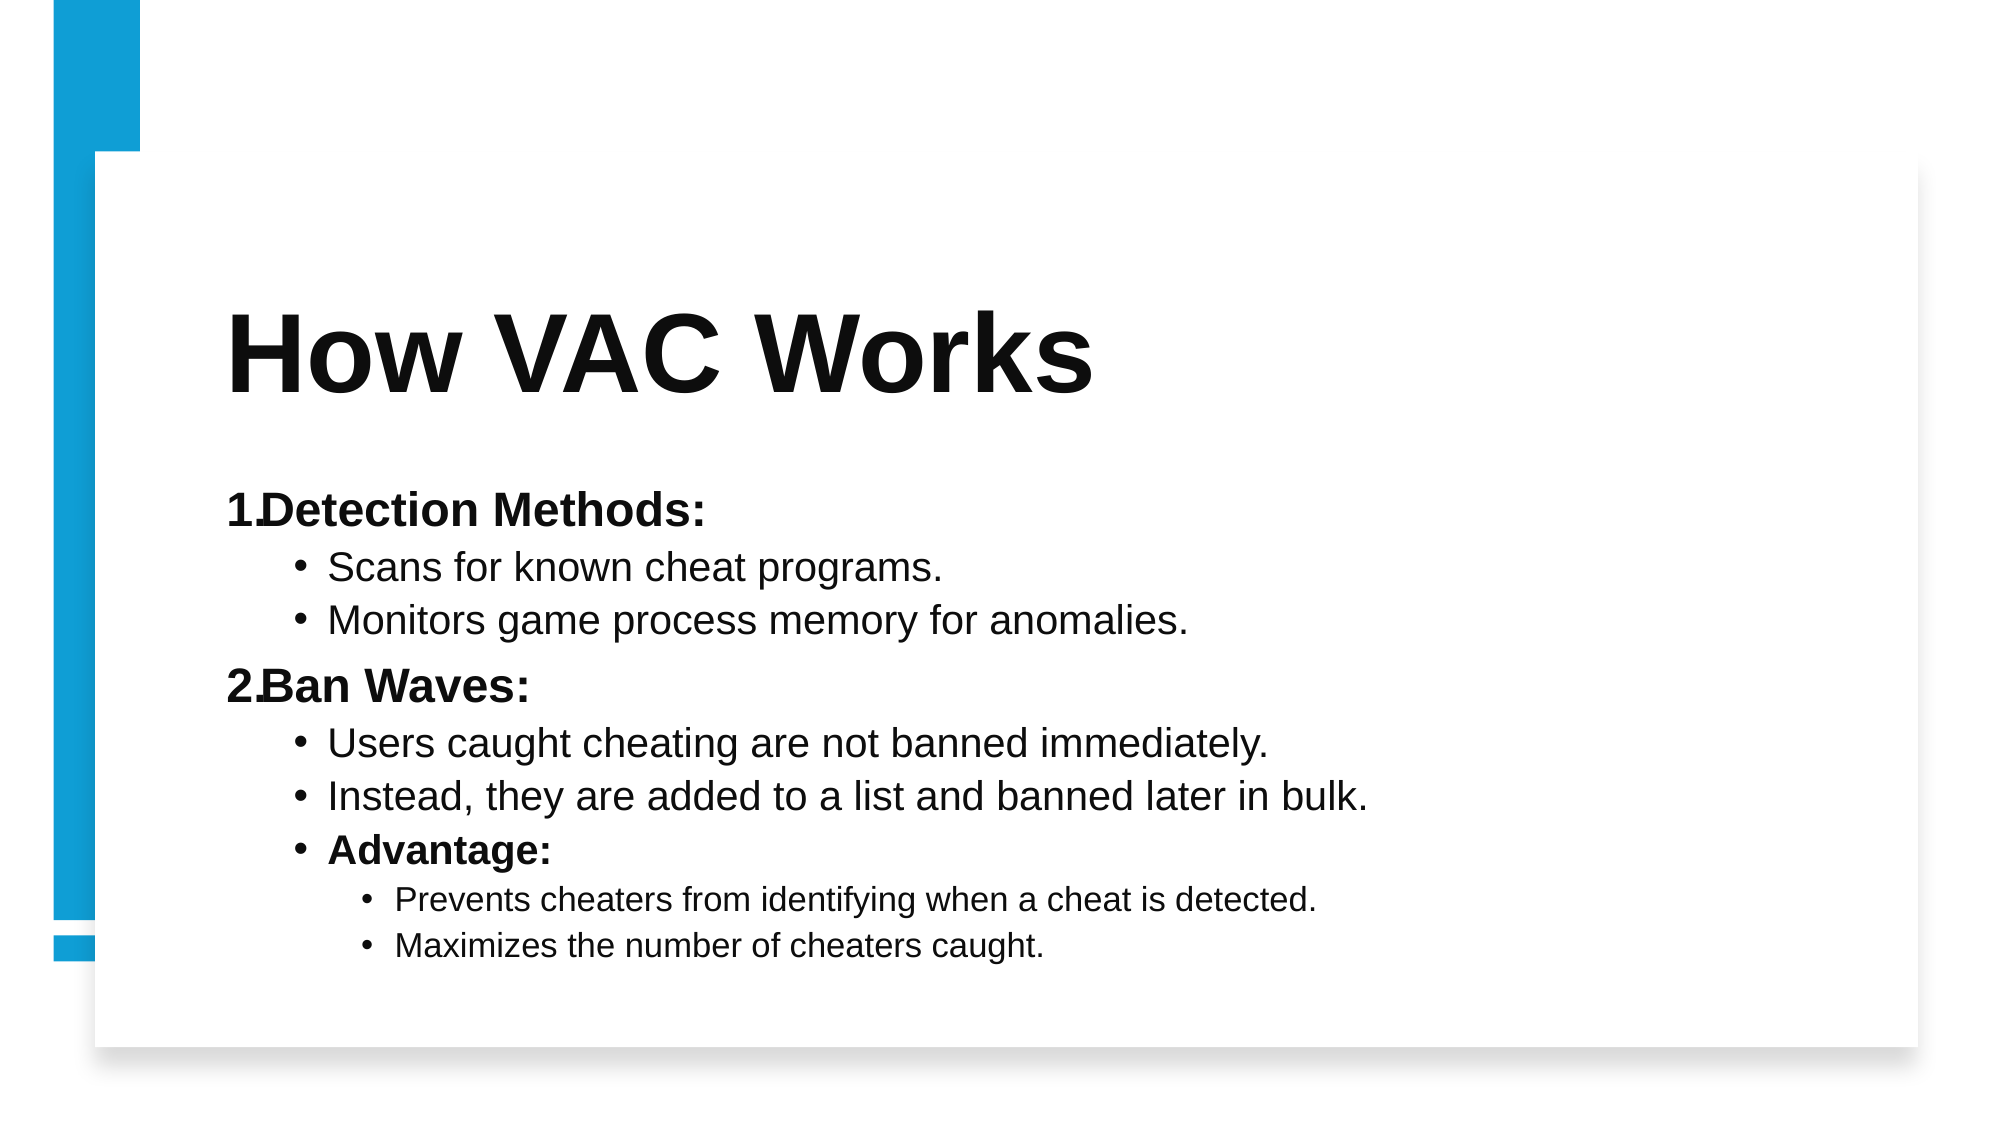

# How VAC Works

Detection Methods:
Scans for known cheat programs.
Monitors game process memory for anomalies.
Ban Waves:
Users caught cheating are not banned immediately.
Instead, they are added to a list and banned later in bulk.
Advantage:
Prevents cheaters from identifying when a cheat is detected.
Maximizes the number of cheaters caught.